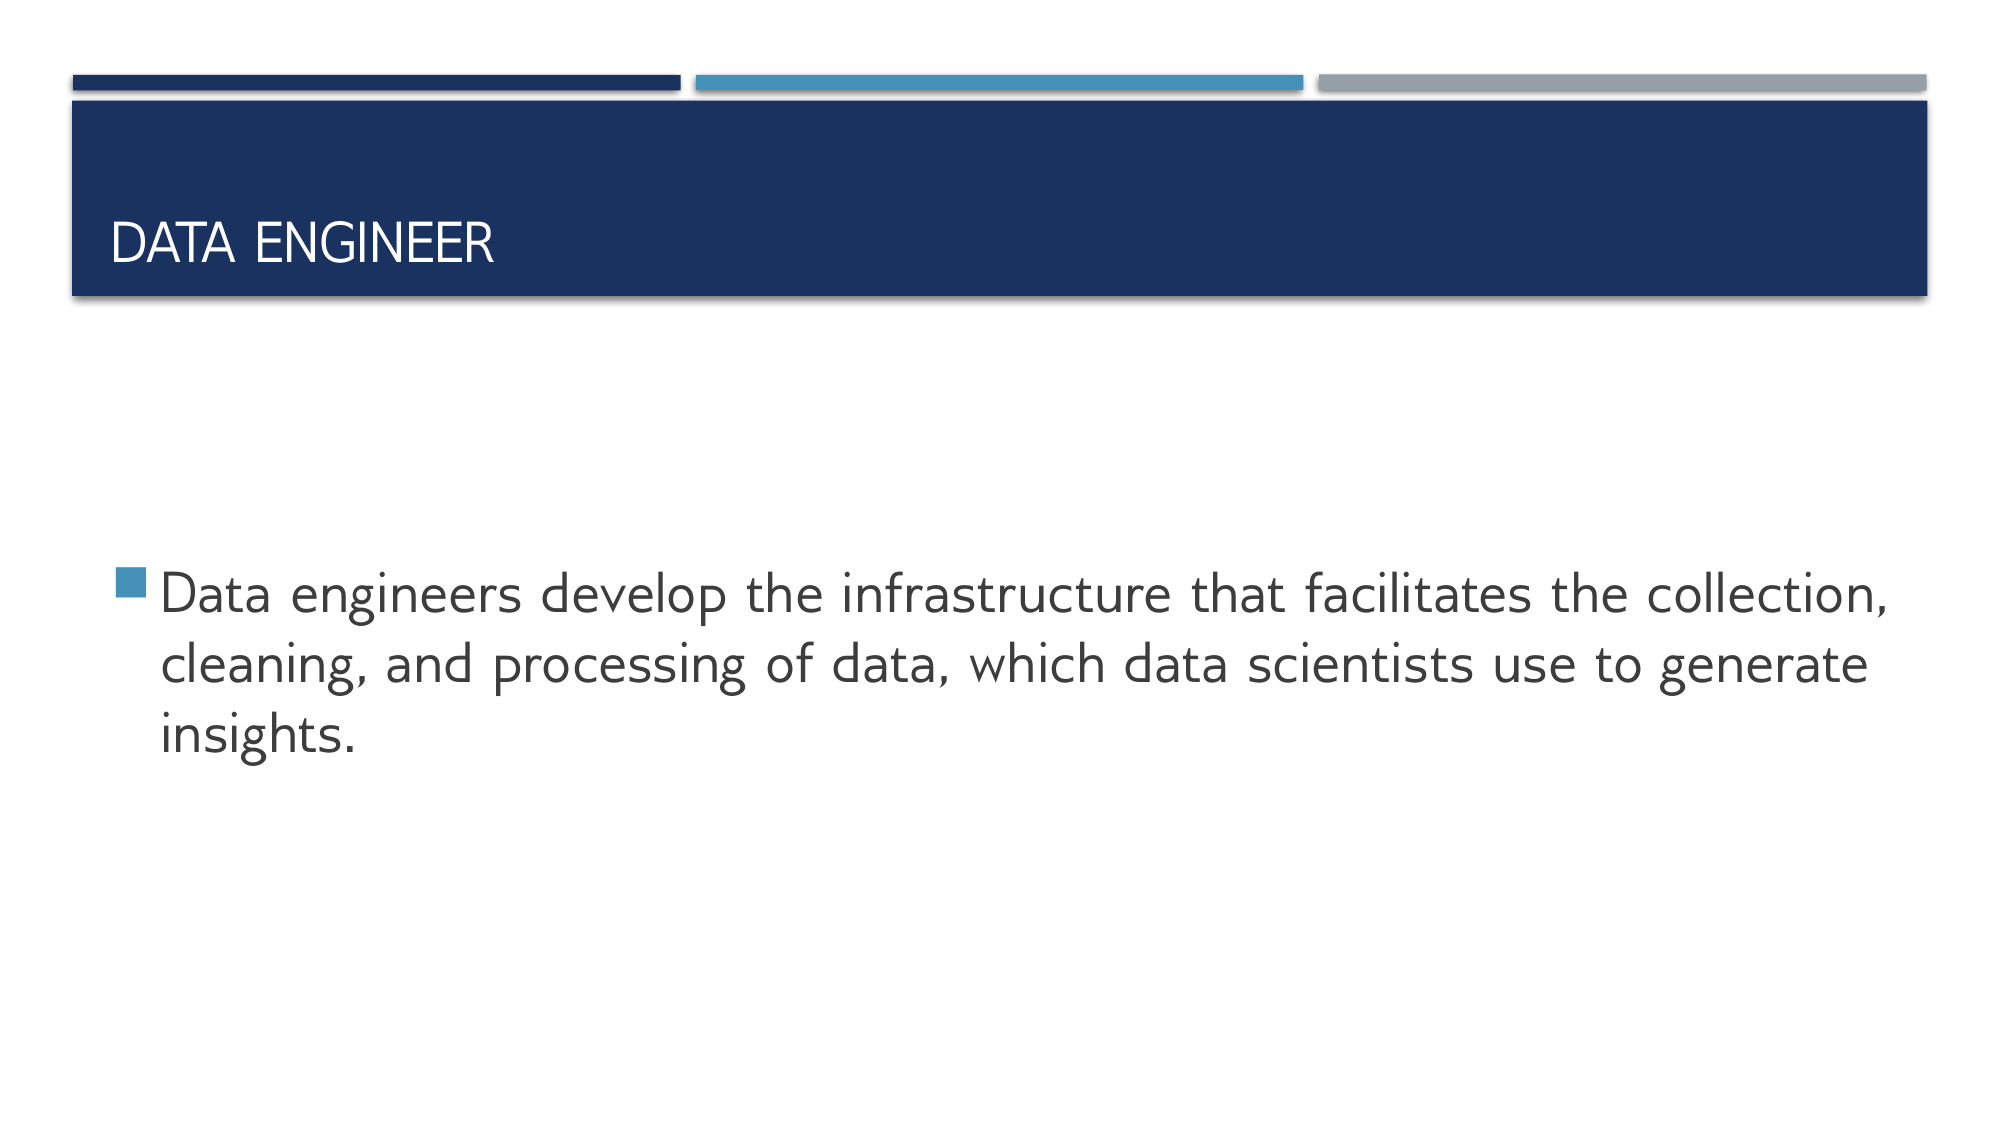

# Data engineer
Data engineers develop the infrastructure that facilitates the collection, cleaning, and processing of data, which data scientists use to generate insights.